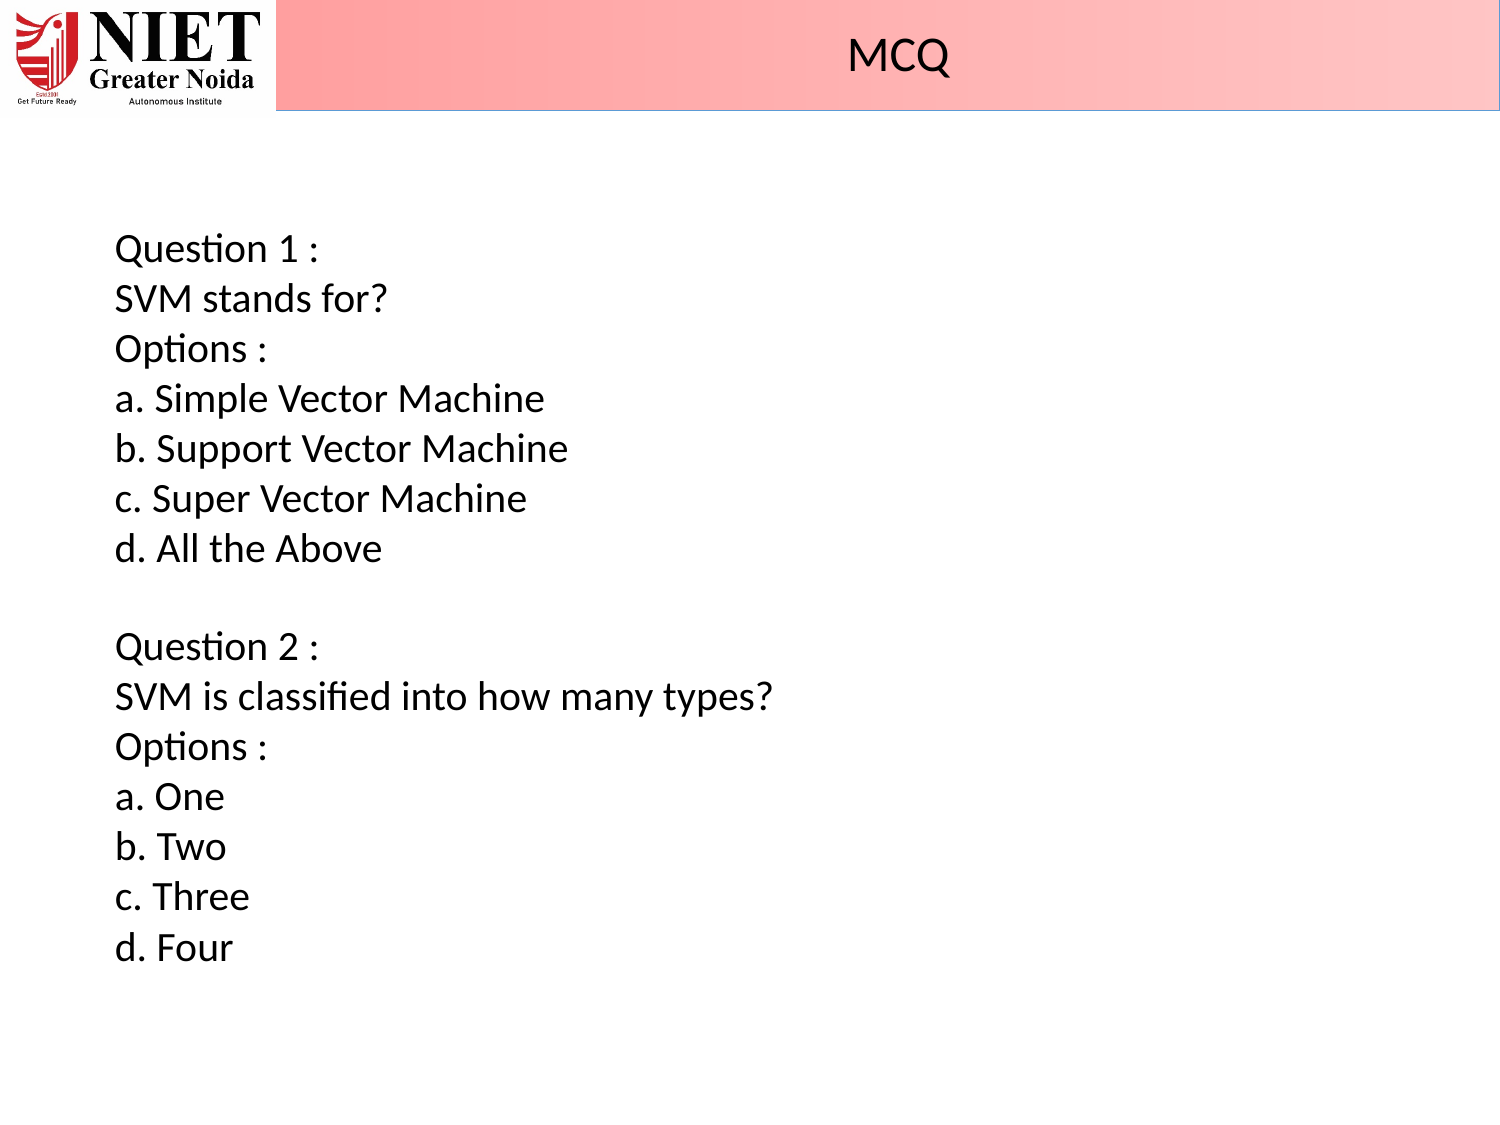

MCQ
Question 1 :
SVM stands for?
Options :
a. Simple Vector Machine
b. Support Vector Machine
c. Super Vector Machine
d. All the Above
Question 2 :
SVM is classified into how many types?
Options :
a. One
b. Two
c. Three
d. Four